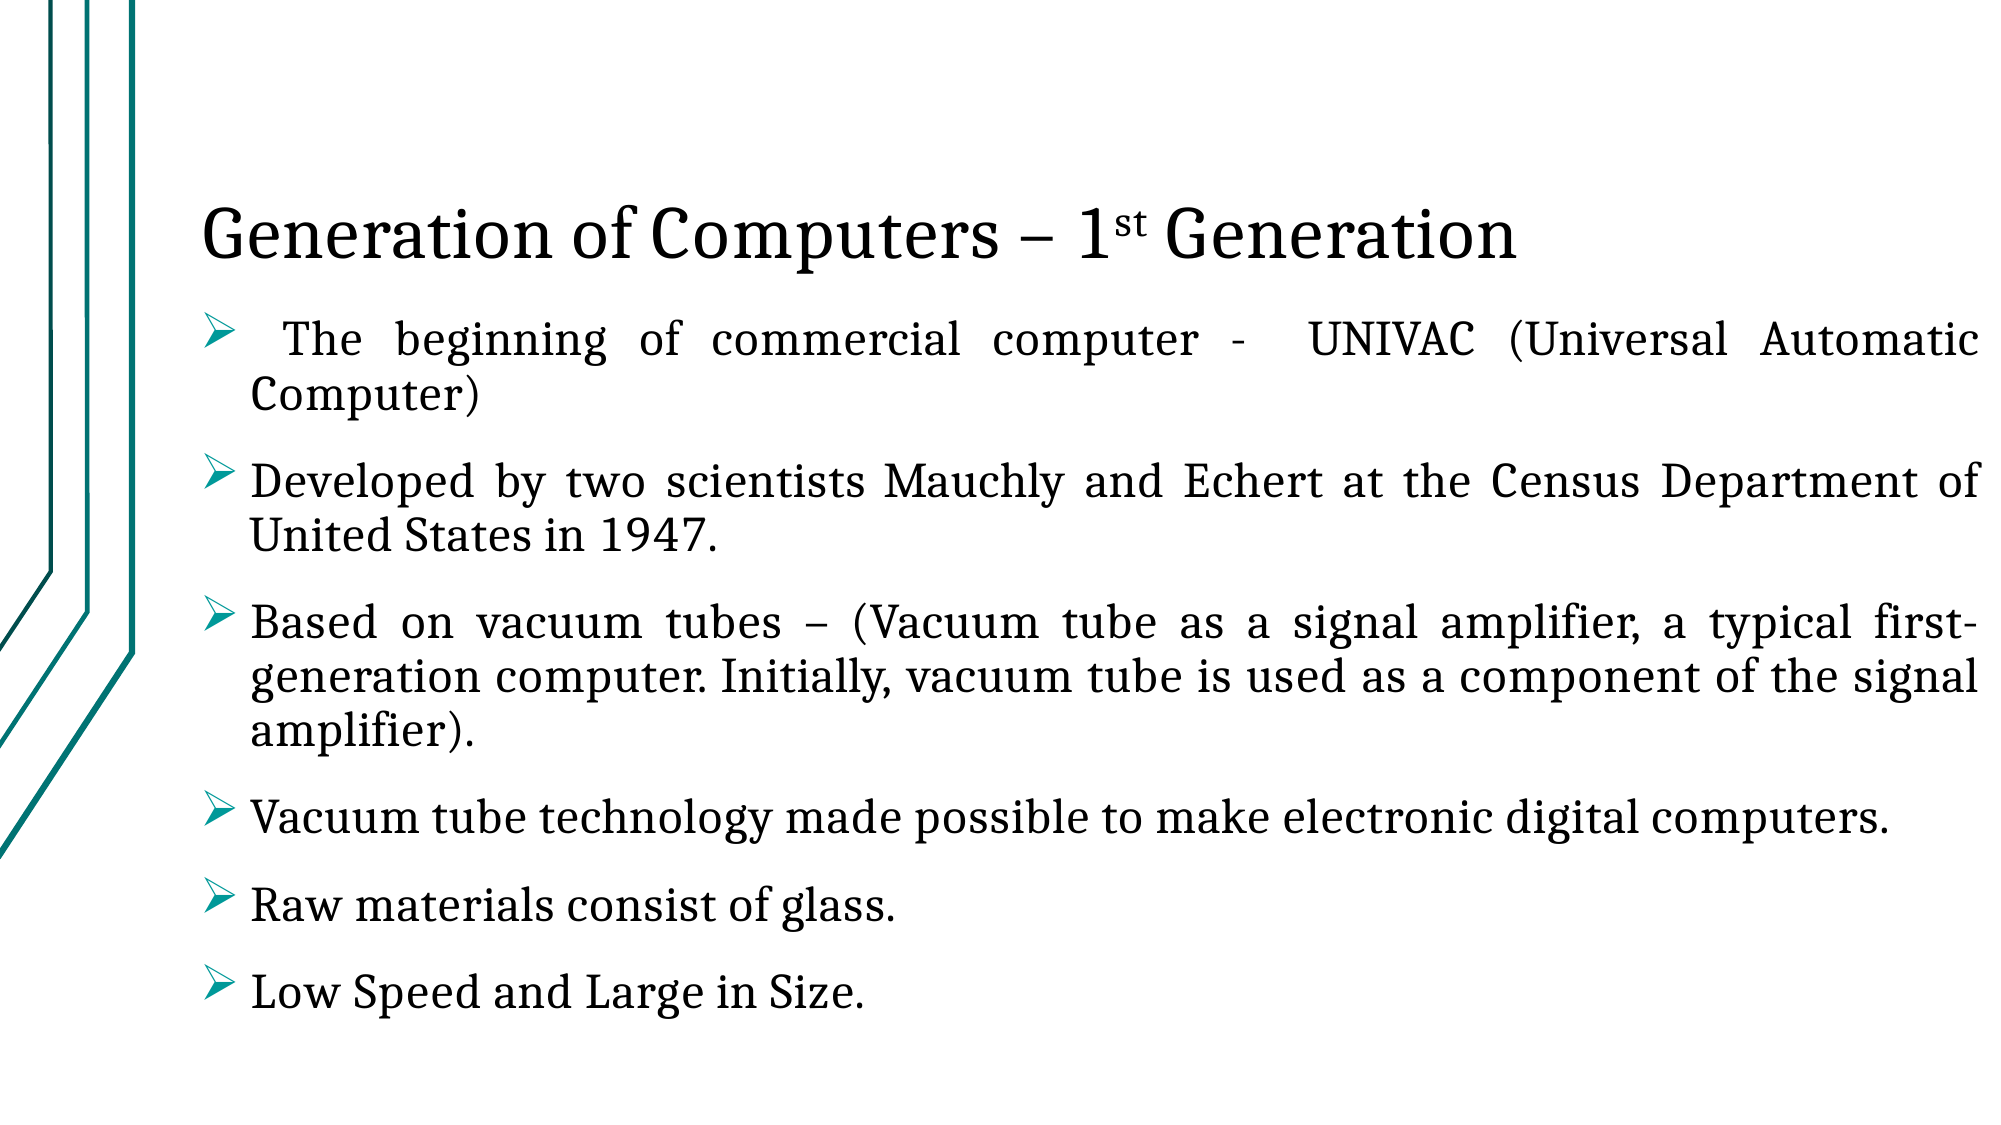

# Generation of Computers – 1st Generation
 The beginning of commercial computer -  UNIVAC (Universal Automatic Computer)
Developed by two scientists Mauchly and Echert at the Census Department of United States in 1947.
Based on vacuum tubes – (Vacuum tube as a signal amplifier, a typical first-generation computer. Initially, vacuum tube is used as a component of the signal amplifier).
Vacuum tube technology made possible to make electronic digital computers.
Raw materials consist of glass.
Low Speed and Large in Size.